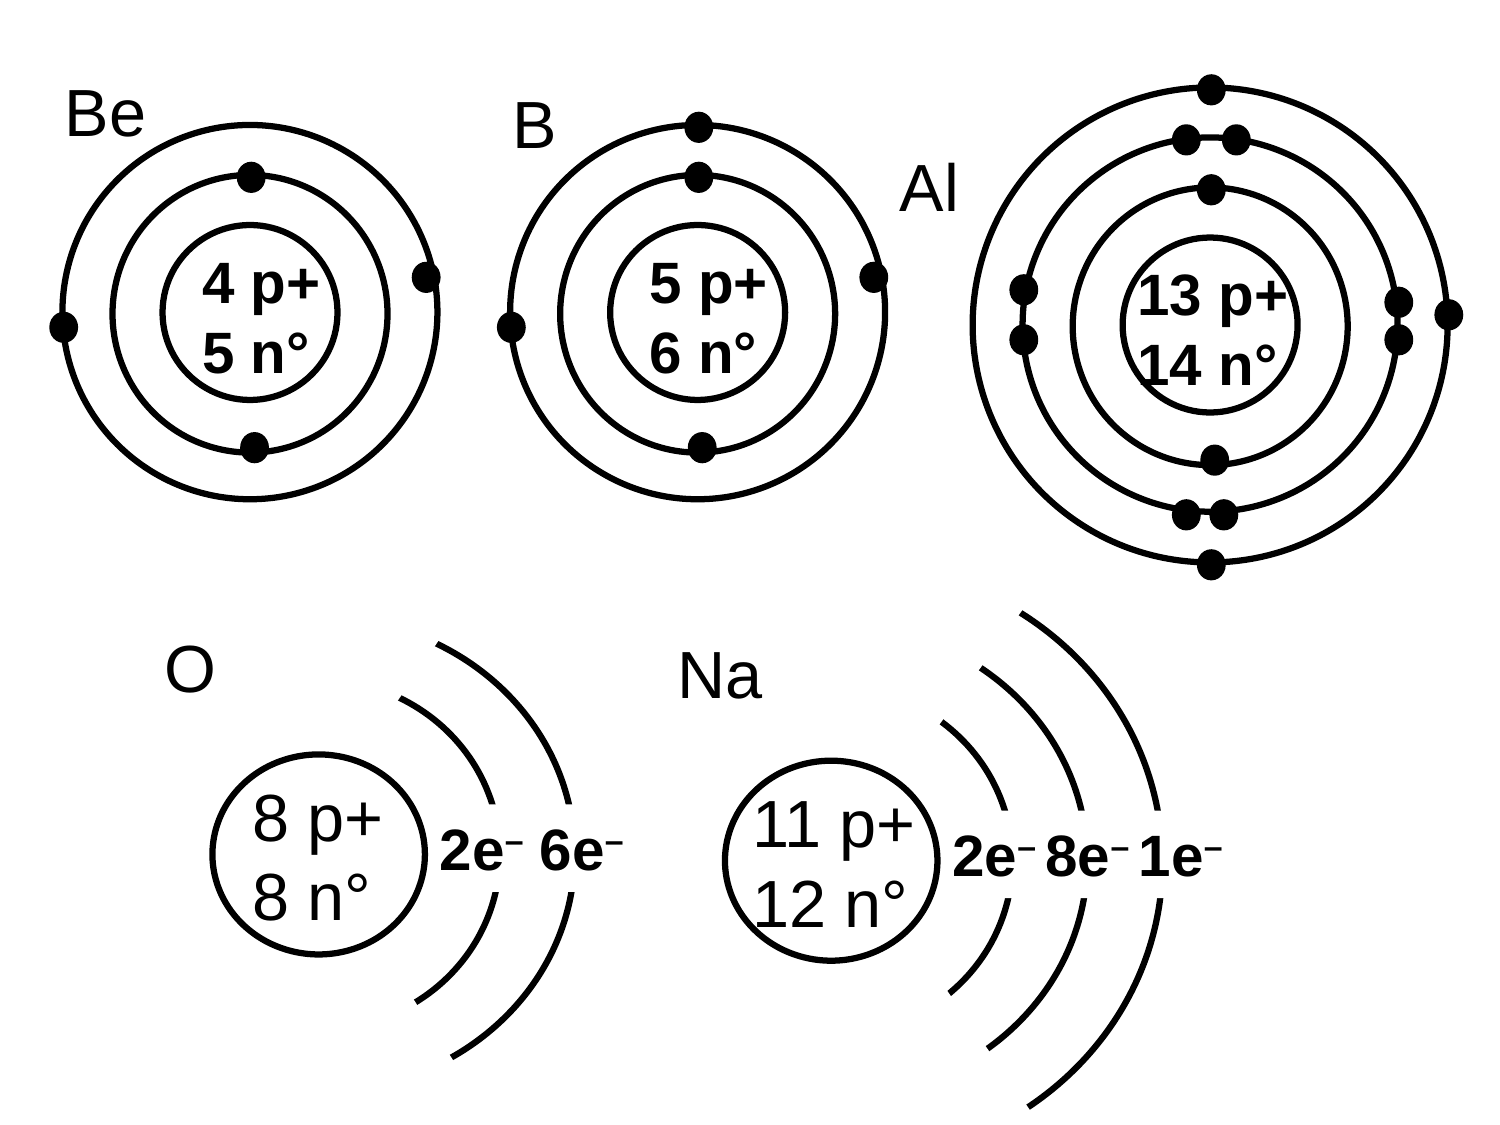

Be

4 p+
5 n°

B

5 p+
6 n°

Al

13 p+
14 n°

Na

11 p+
12 n°
2e– 8e– 1e–

O

8 p+
8 n°
2e– 6e–